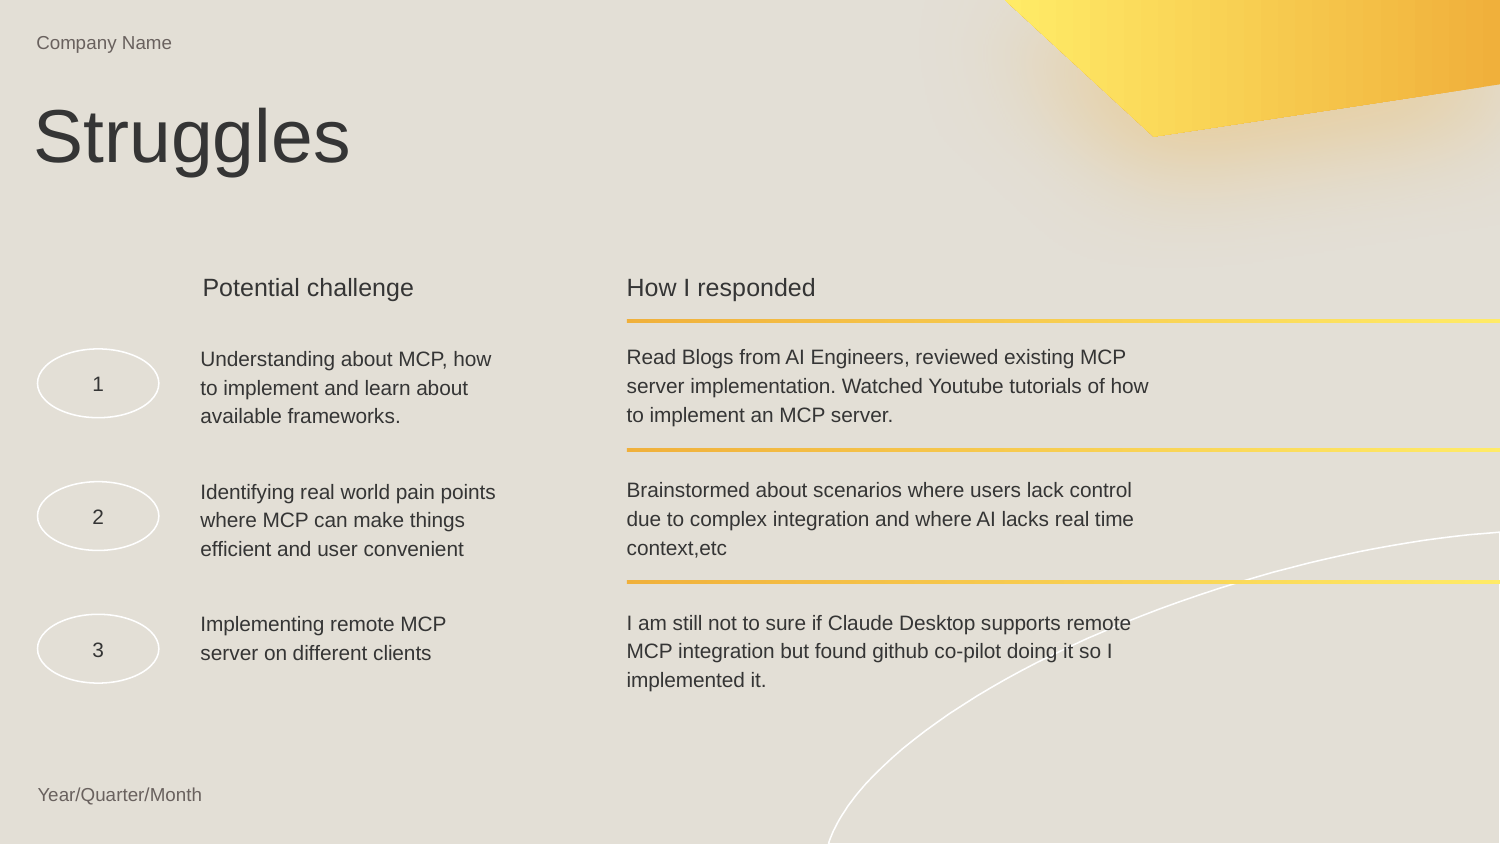

Company Name
Struggles
# Potential challenge
How I responded

Understanding about MCP, how to implement and learn about available frameworks.
Read Blogs from AI Engineers, reviewed existing MCP server implementation. Watched Youtube tutorials of how to implement an MCP server.

1

Brainstormed about scenarios where users lack control due to complex integration and where AI lacks real time context,etc
Identifying real world pain points where MCP can make things efficient and user convenient
2

I am still not to sure if Claude Desktop supports remote MCP integration but found github co-pilot doing it so I implemented it.
Implementing remote MCP server on different clients
3

Year/Quarter/Month